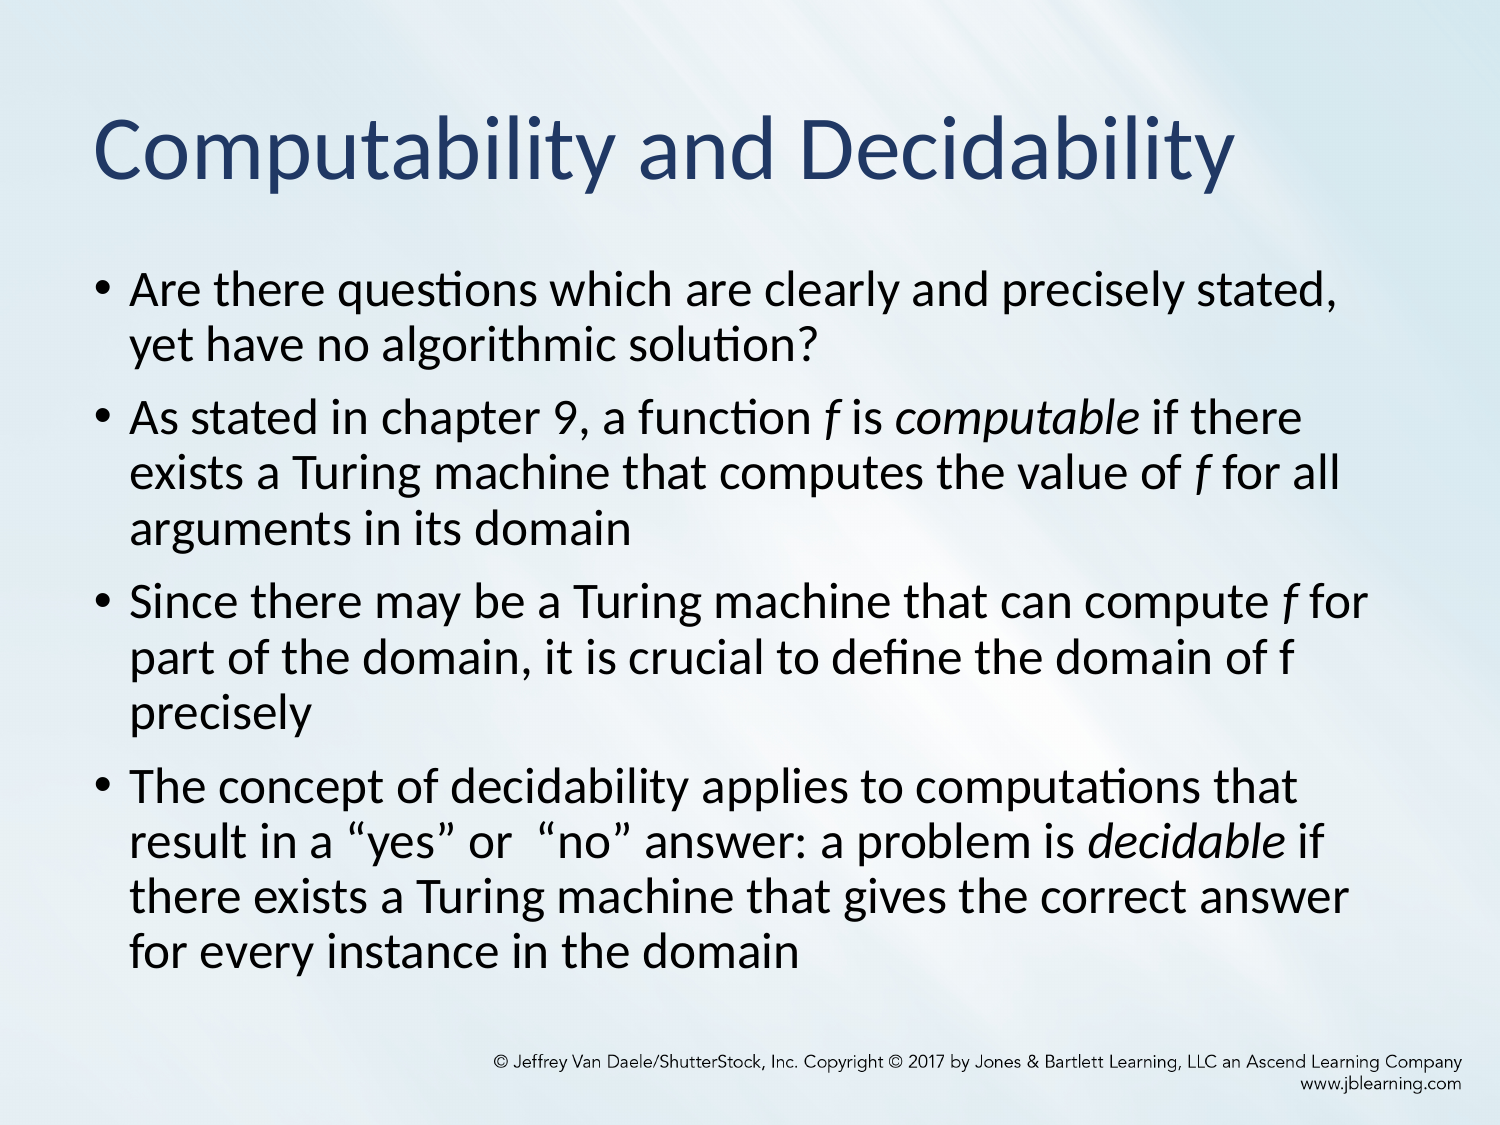

# Computability and Decidability
Are there questions which are clearly and precisely stated, yet have no algorithmic solution?
As stated in chapter 9, a function f is computable if there exists a Turing machine that computes the value of f for all arguments in its domain
Since there may be a Turing machine that can compute f for part of the domain, it is crucial to define the domain of f precisely
The concept of decidability applies to computations that result in a “yes” or  “no” answer: a problem is decidable if there exists a Turing machine that gives the correct answer for every instance in the domain